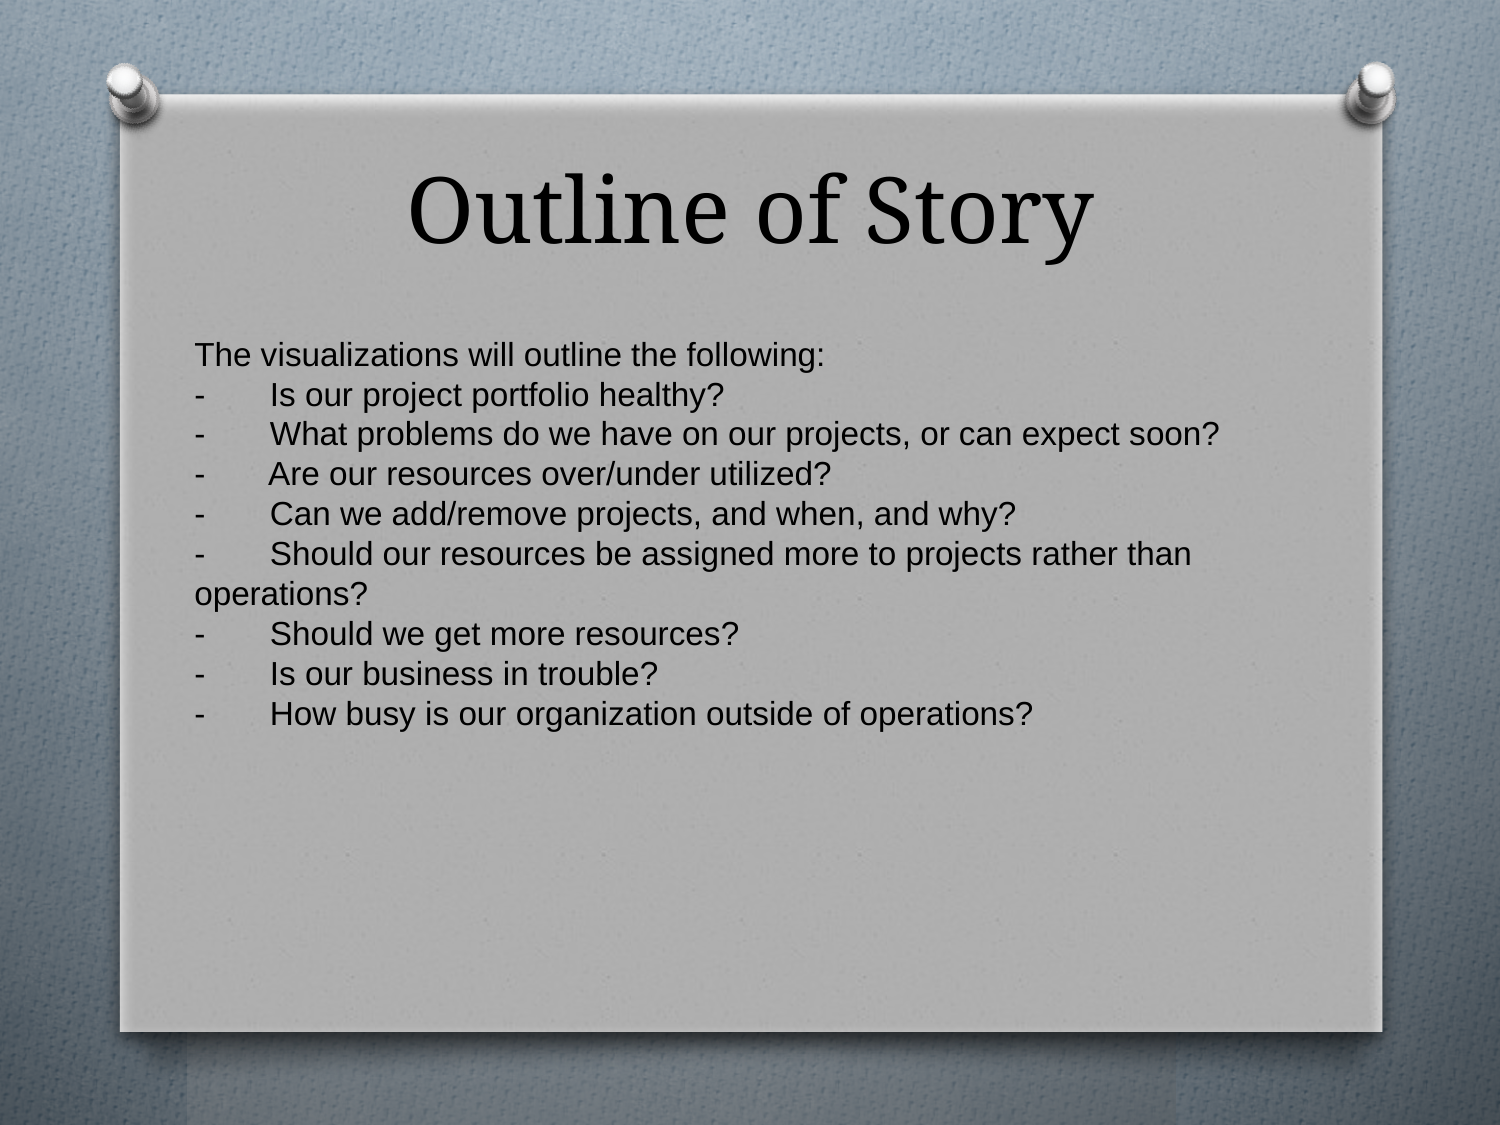

# Outline of Story
The visualizations will outline the following:
-       Is our project portfolio healthy?
-       What problems do we have on our projects, or can expect soon?
-       Are our resources over/under utilized?
-       Can we add/remove projects, and when, and why?
-       Should our resources be assigned more to projects rather than operations?
-       Should we get more resources?
-       Is our business in trouble?
-       How busy is our organization outside of operations?